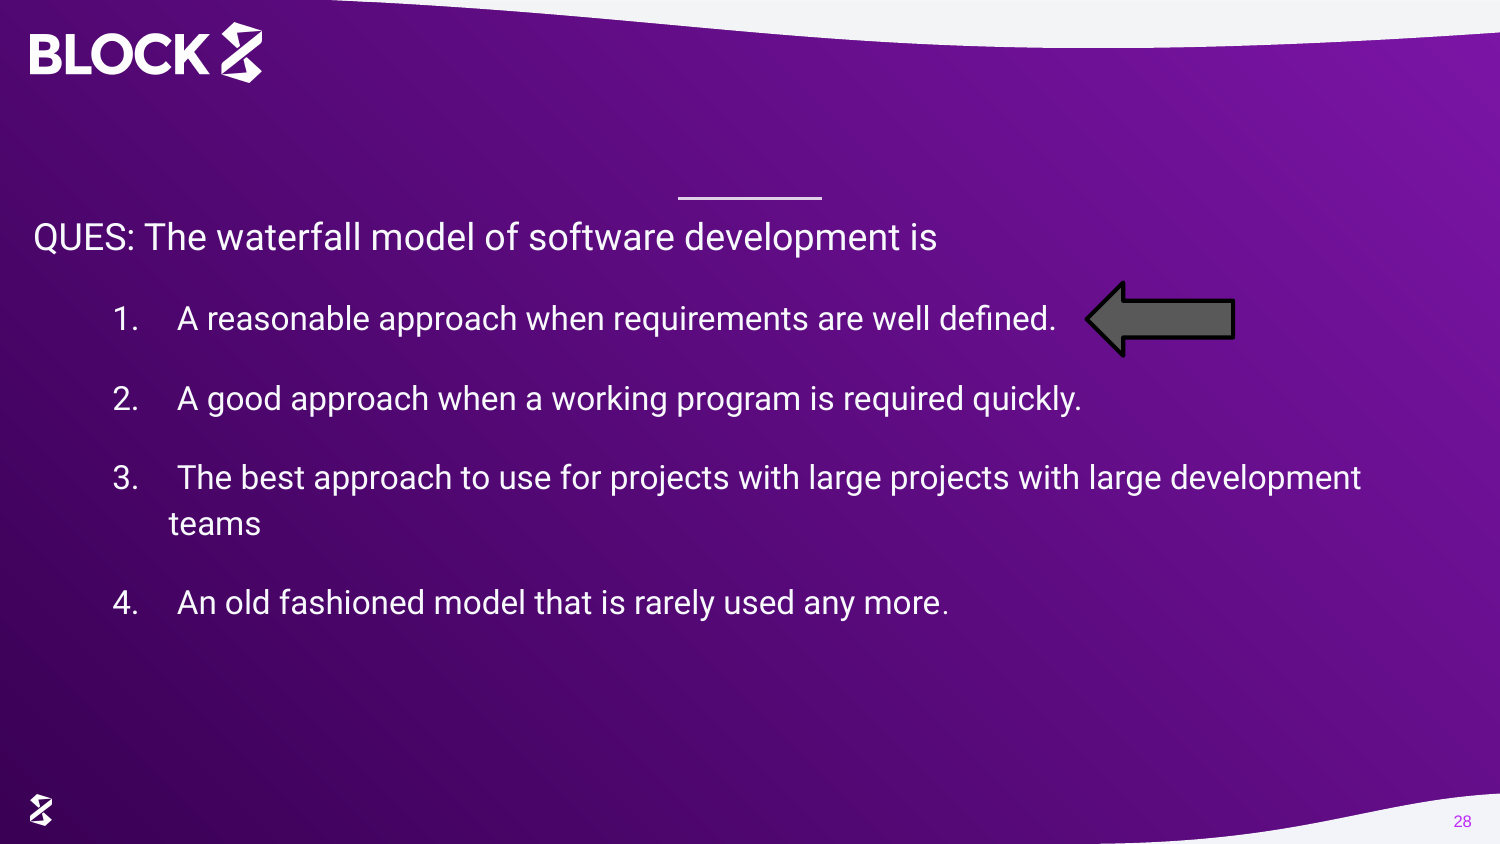

QUES: The waterfall model of software development is
 A reasonable approach when requirements are well defined.
 A good approach when a working program is required quickly.
 The best approach to use for projects with large projects with large development teams
 An old fashioned model that is rarely used any more.

28